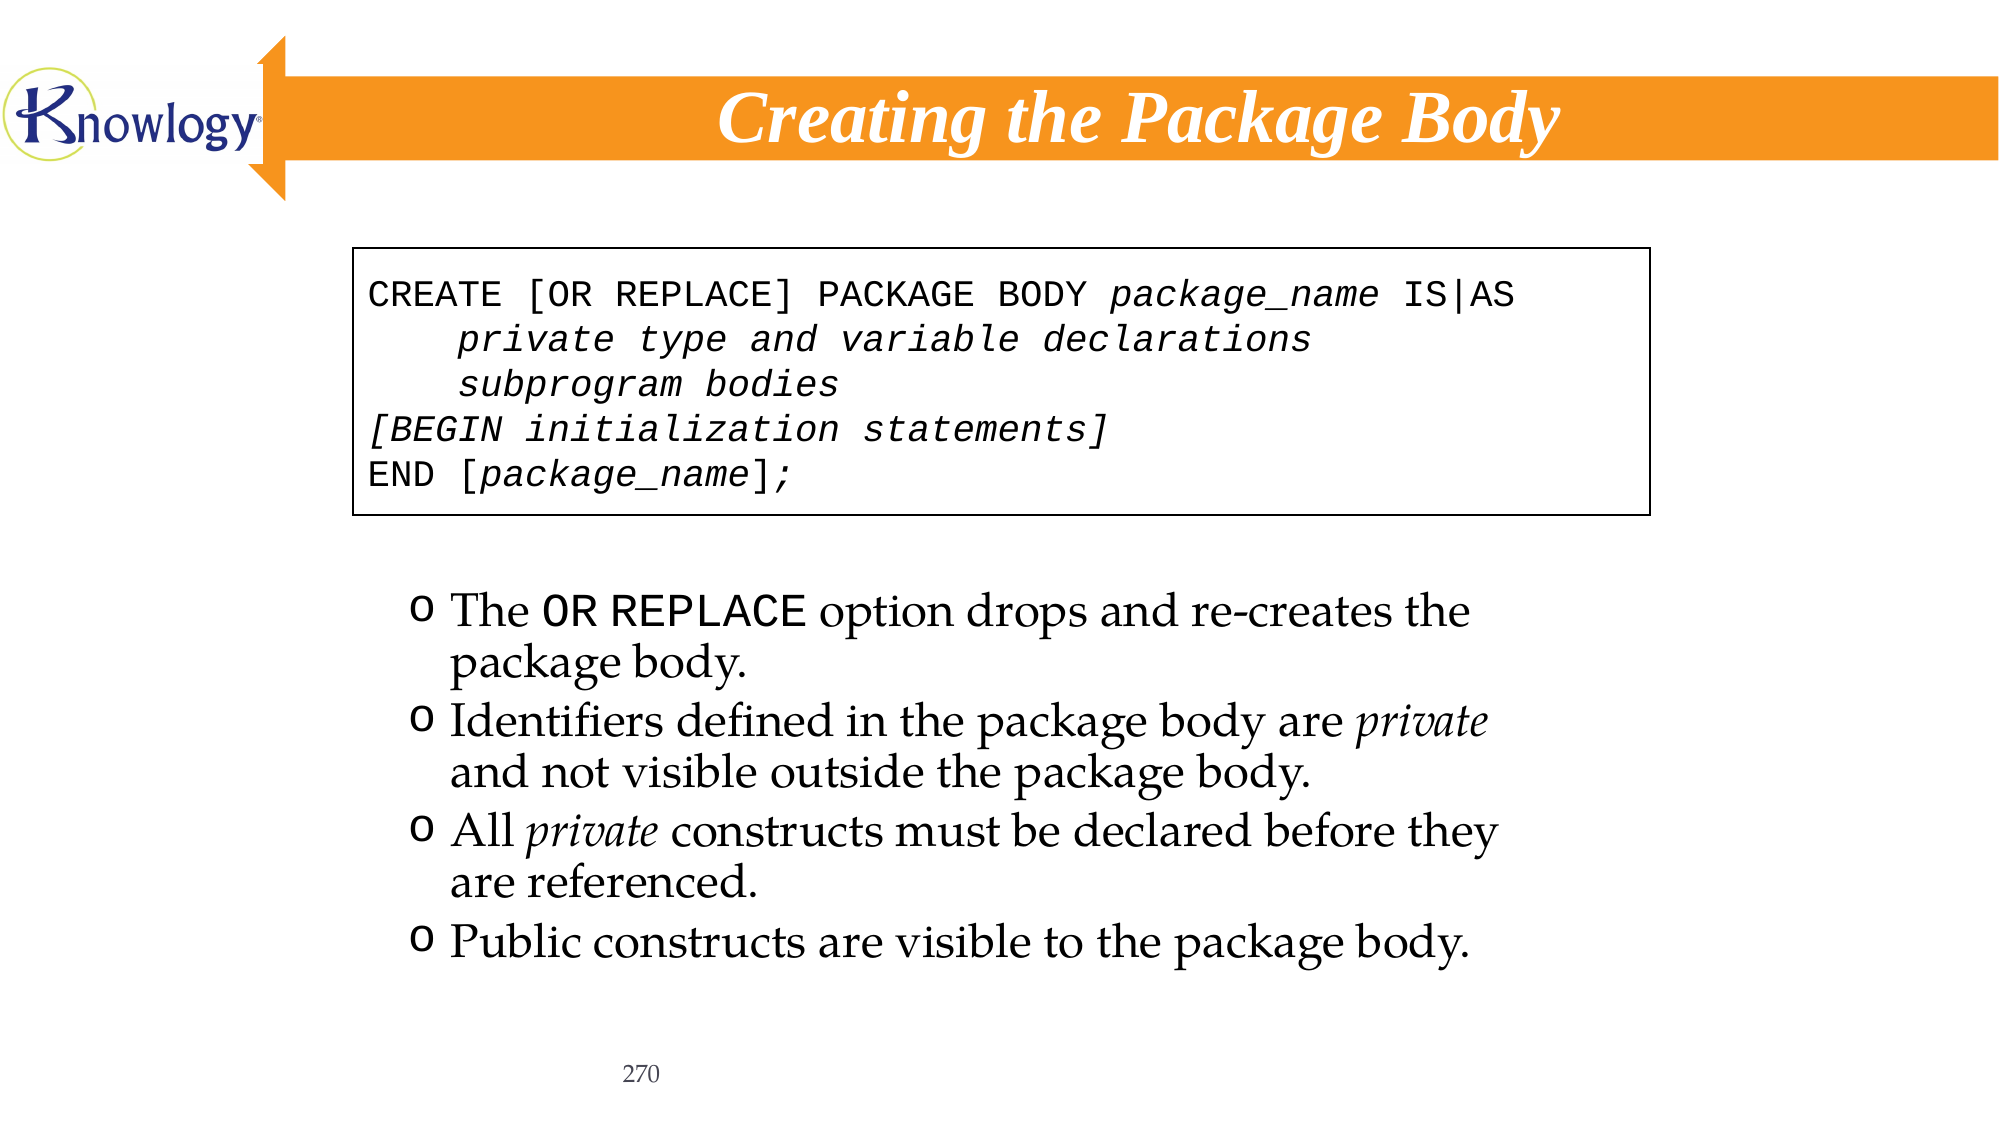

# Creating the Package Body
CREATE [OR REPLACE] PACKAGE BODY package_name IS|AS
    private type and variable declarations
    subprogram bodies
[BEGIN initialization statements]
END [package_name];

The OR REPLACE option drops and re-creates the package body.
Identifiers defined in the package body are private and not visible outside the package body.
All private constructs must be declared before they are referenced.
Public constructs are visible to the package body.
270